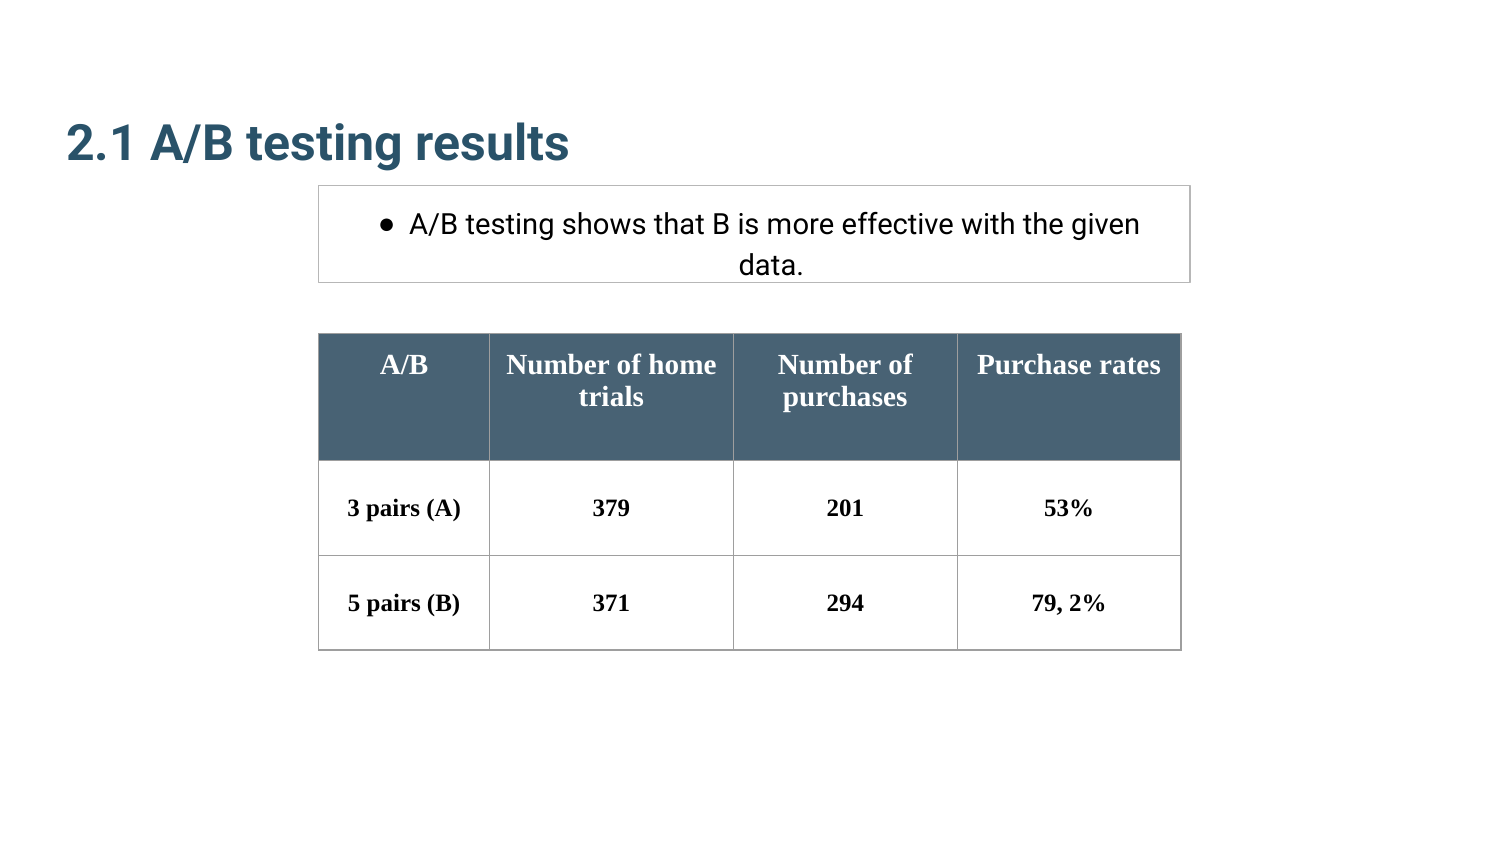

2.1 A/B testing results
A/B testing shows that B is more effective with the given data.
| A/B | Number of home trials | Number of purchases | Purchase rates |
| --- | --- | --- | --- |
| 3 pairs (A) | 379 | 201 | 53% |
| 5 pairs (B) | 371 | 294 | 79, 2% |